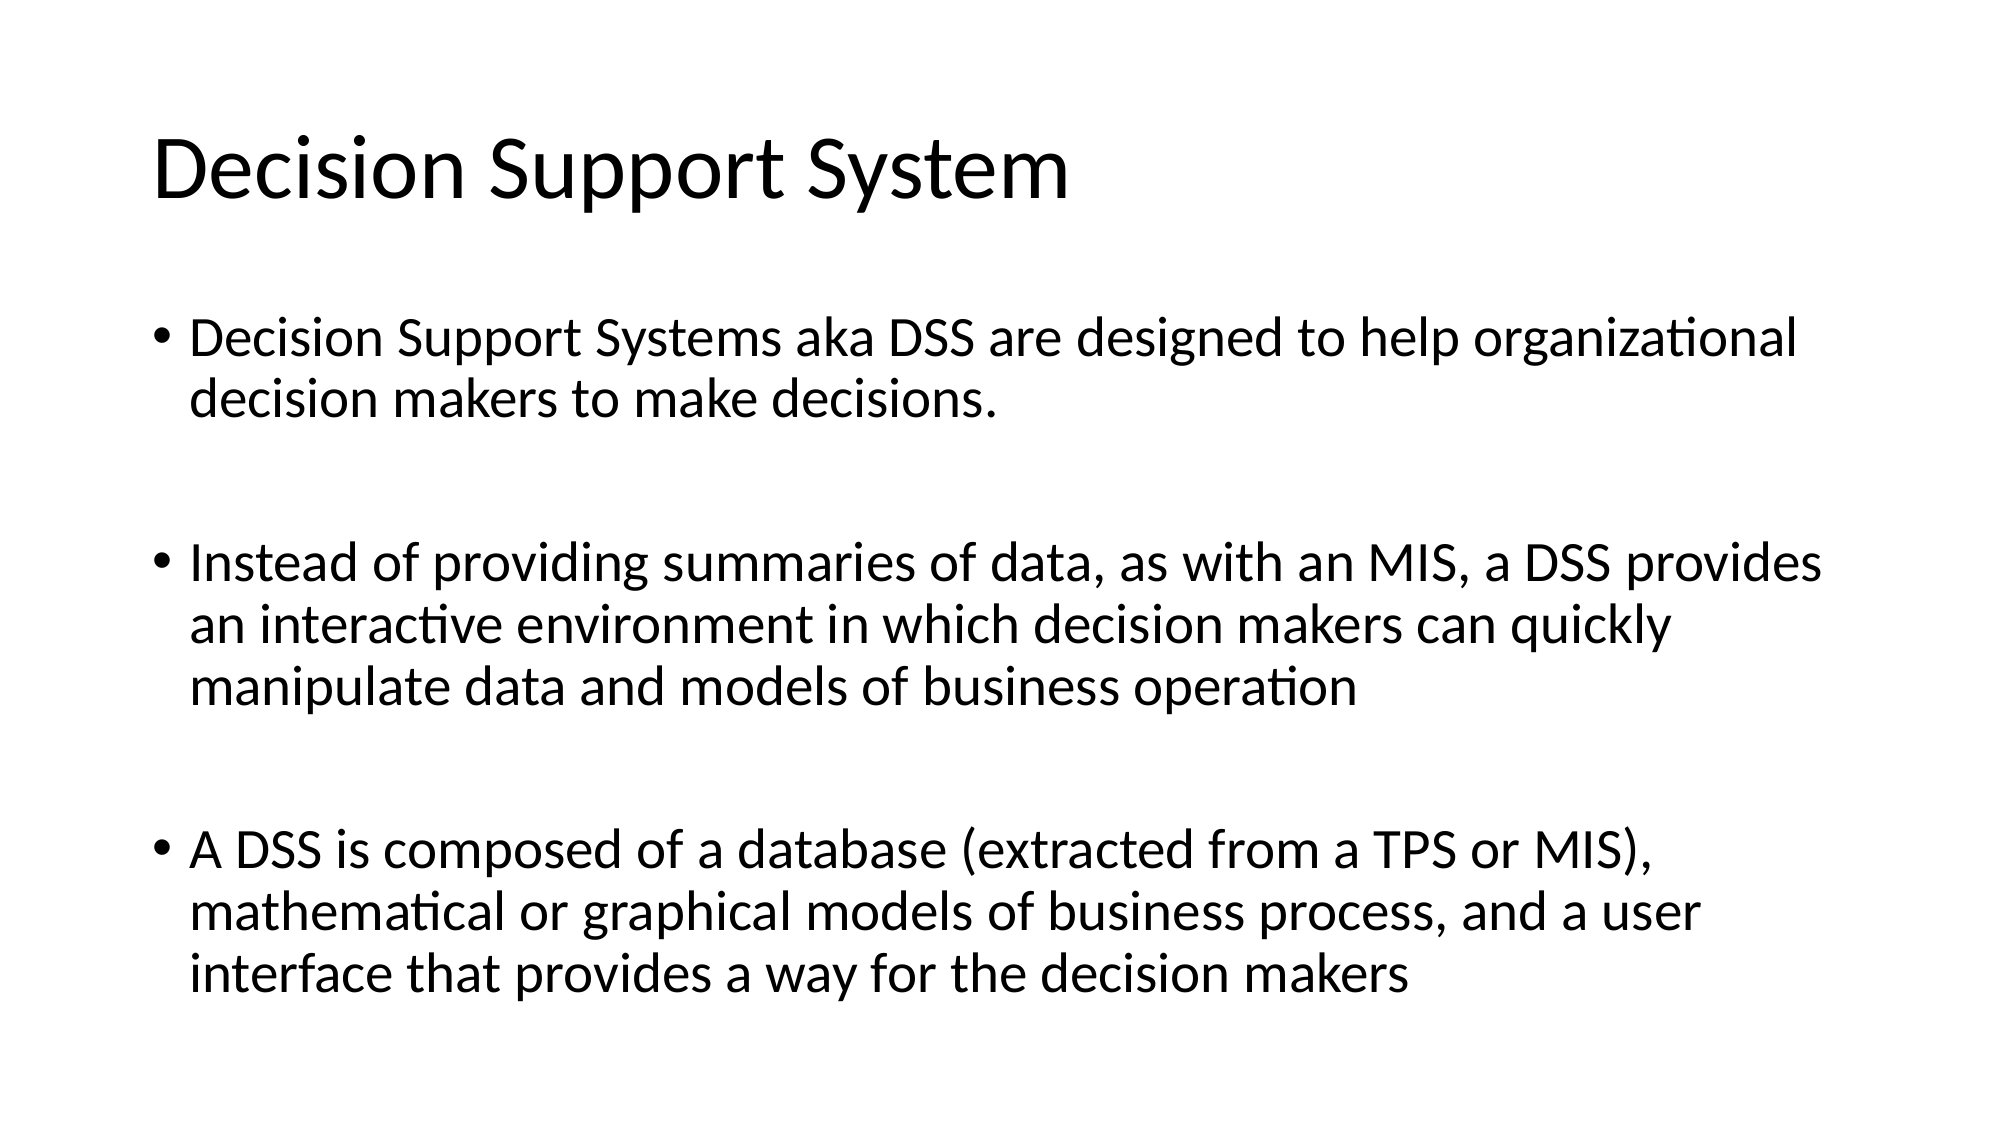

# Decision Support System
Decision Support Systems aka DSS are designed to help organizational decision makers to make decisions.

Instead of providing summaries of data, as with an MIS, a DSS provides an interactive environment in which decision makers can quickly manipulate data and models of business operation

A DSS is composed of a database (extracted from a TPS or MIS), mathematical or graphical models of business process, and a user interface that provides a way for the decision makers